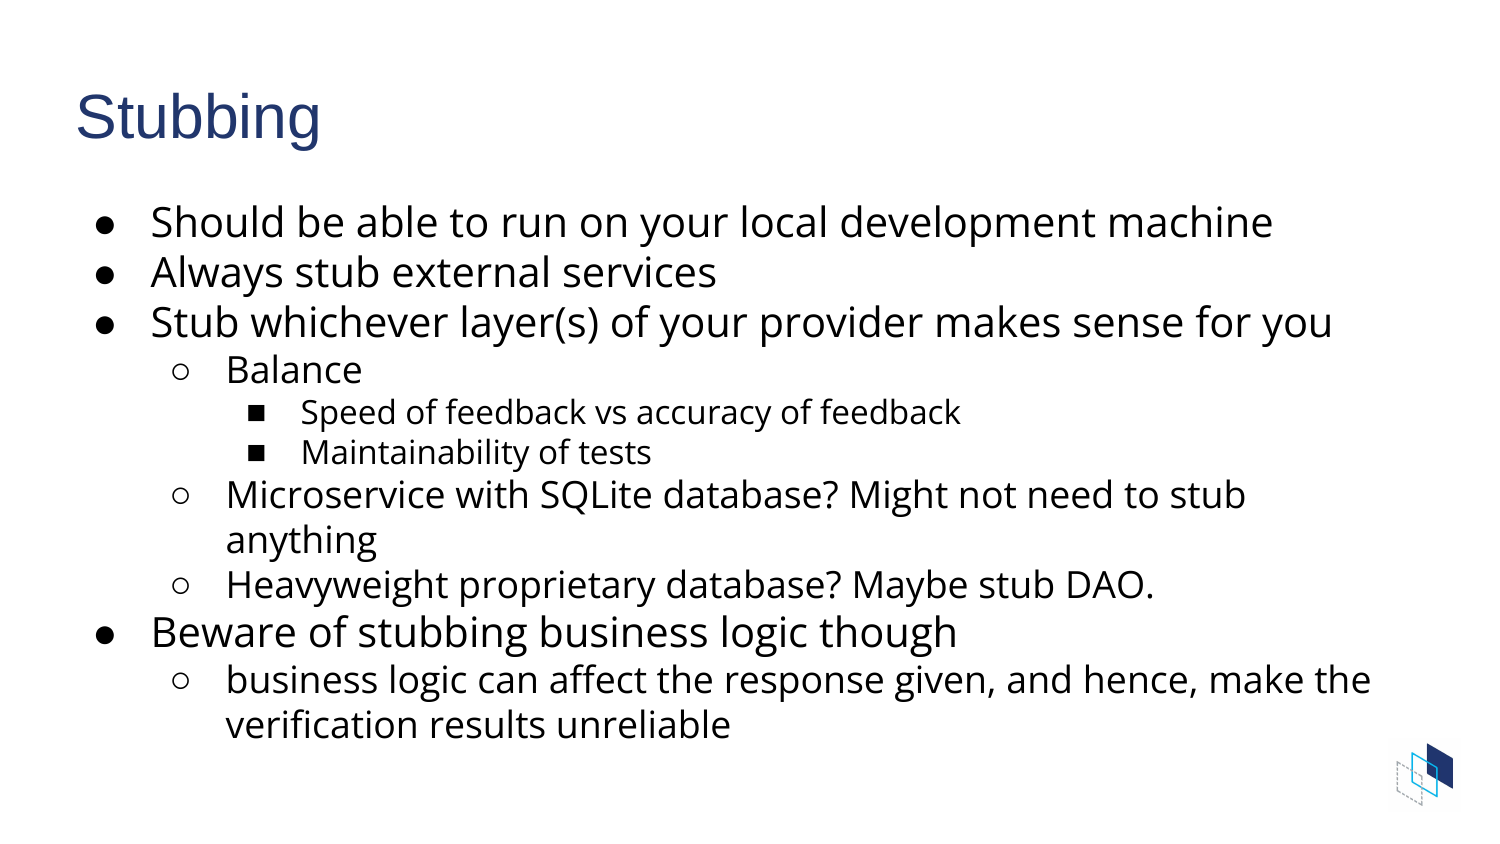

# Stubbing
Should be able to run on your local development machine
Always stub external services
Stub whichever layer(s) of your provider makes sense for you
Balance
Speed of feedback vs accuracy of feedback
Maintainability of tests
Microservice with SQLite database? Might not need to stub anything
Heavyweight proprietary database? Maybe stub DAO.
Beware of stubbing business logic though
business logic can affect the response given, and hence, make the verification results unreliable